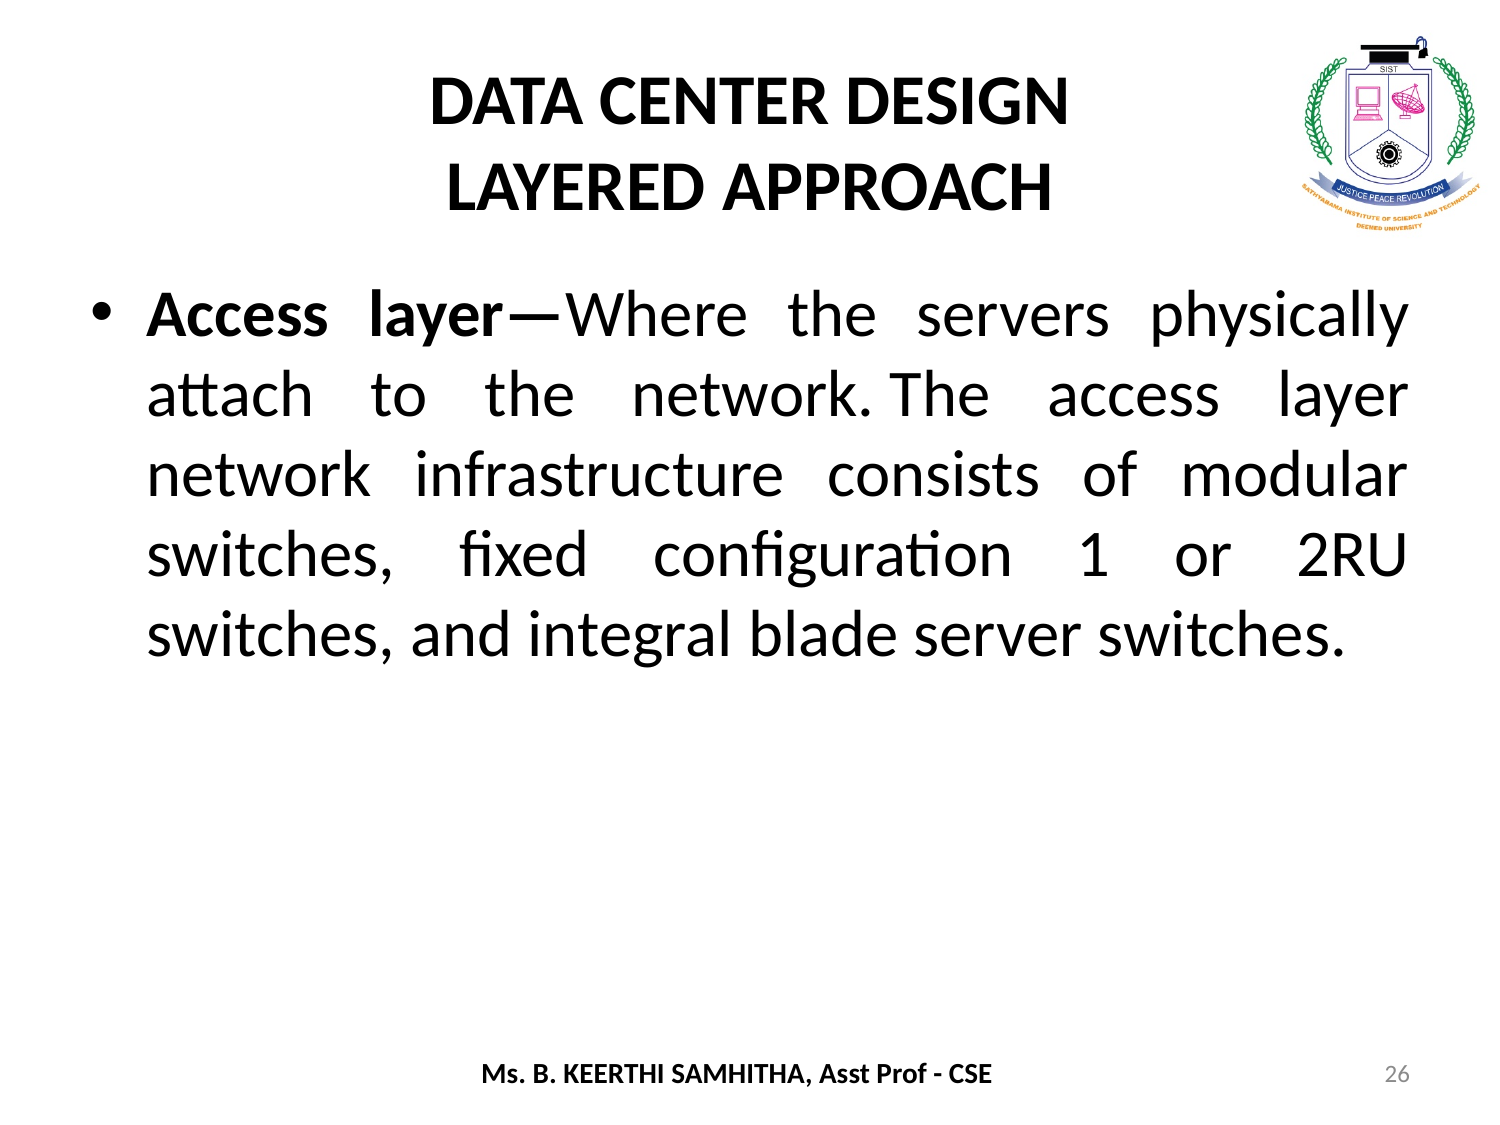

# DATA CENTER DESIGN LAYERED APPROACH
Access layer—Where the servers physically attach to the network. The access layer network infrastructure consists of modular switches, fixed configuration 1 or 2RU switches, and integral blade server switches.
26